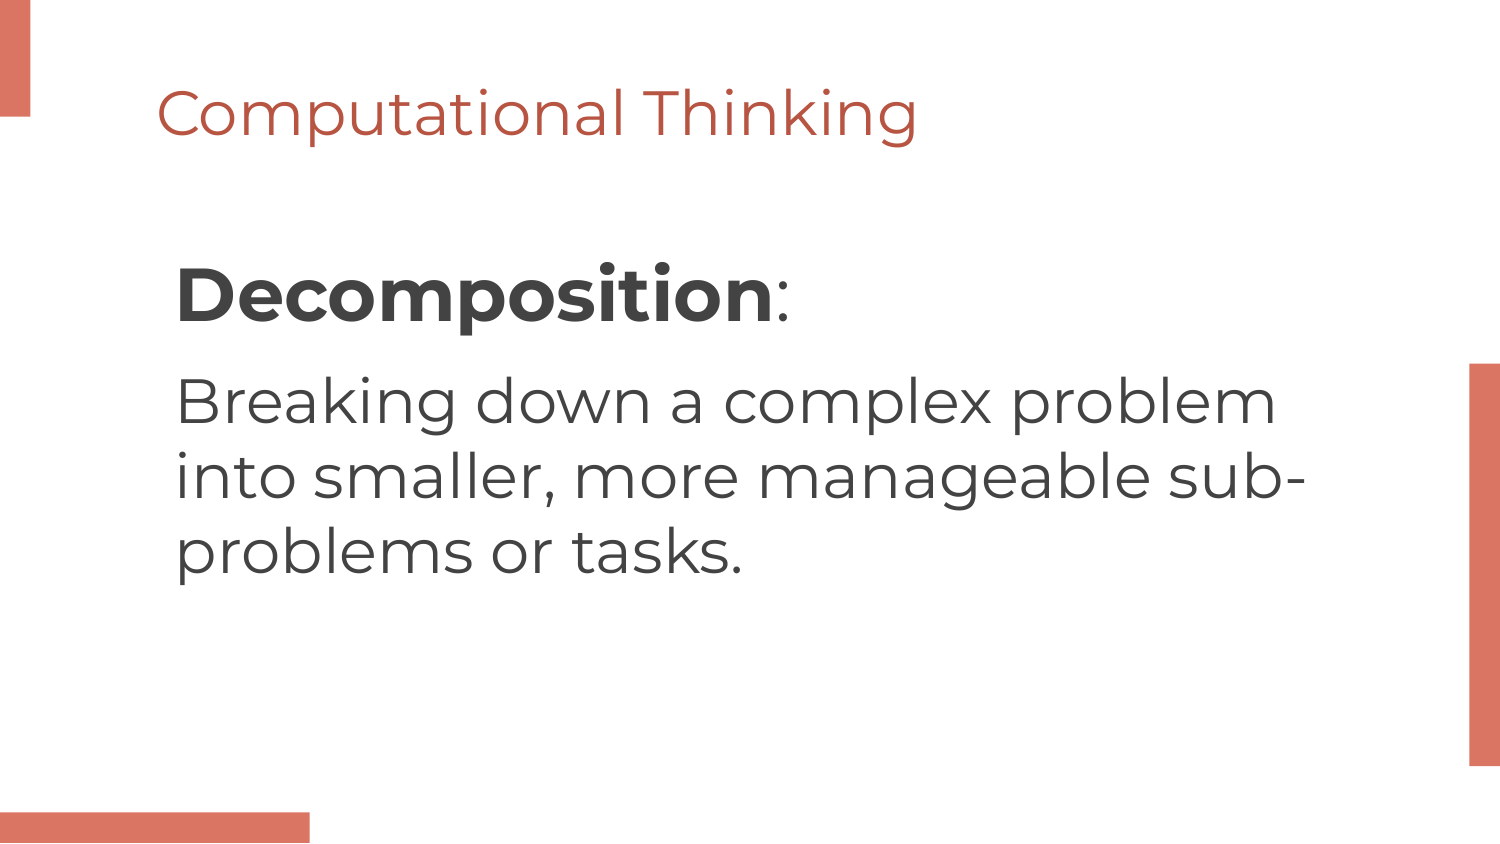

Computational Thinking
Decomposition:
Breaking down a complex problem into smaller, more manageable sub-problems or tasks.